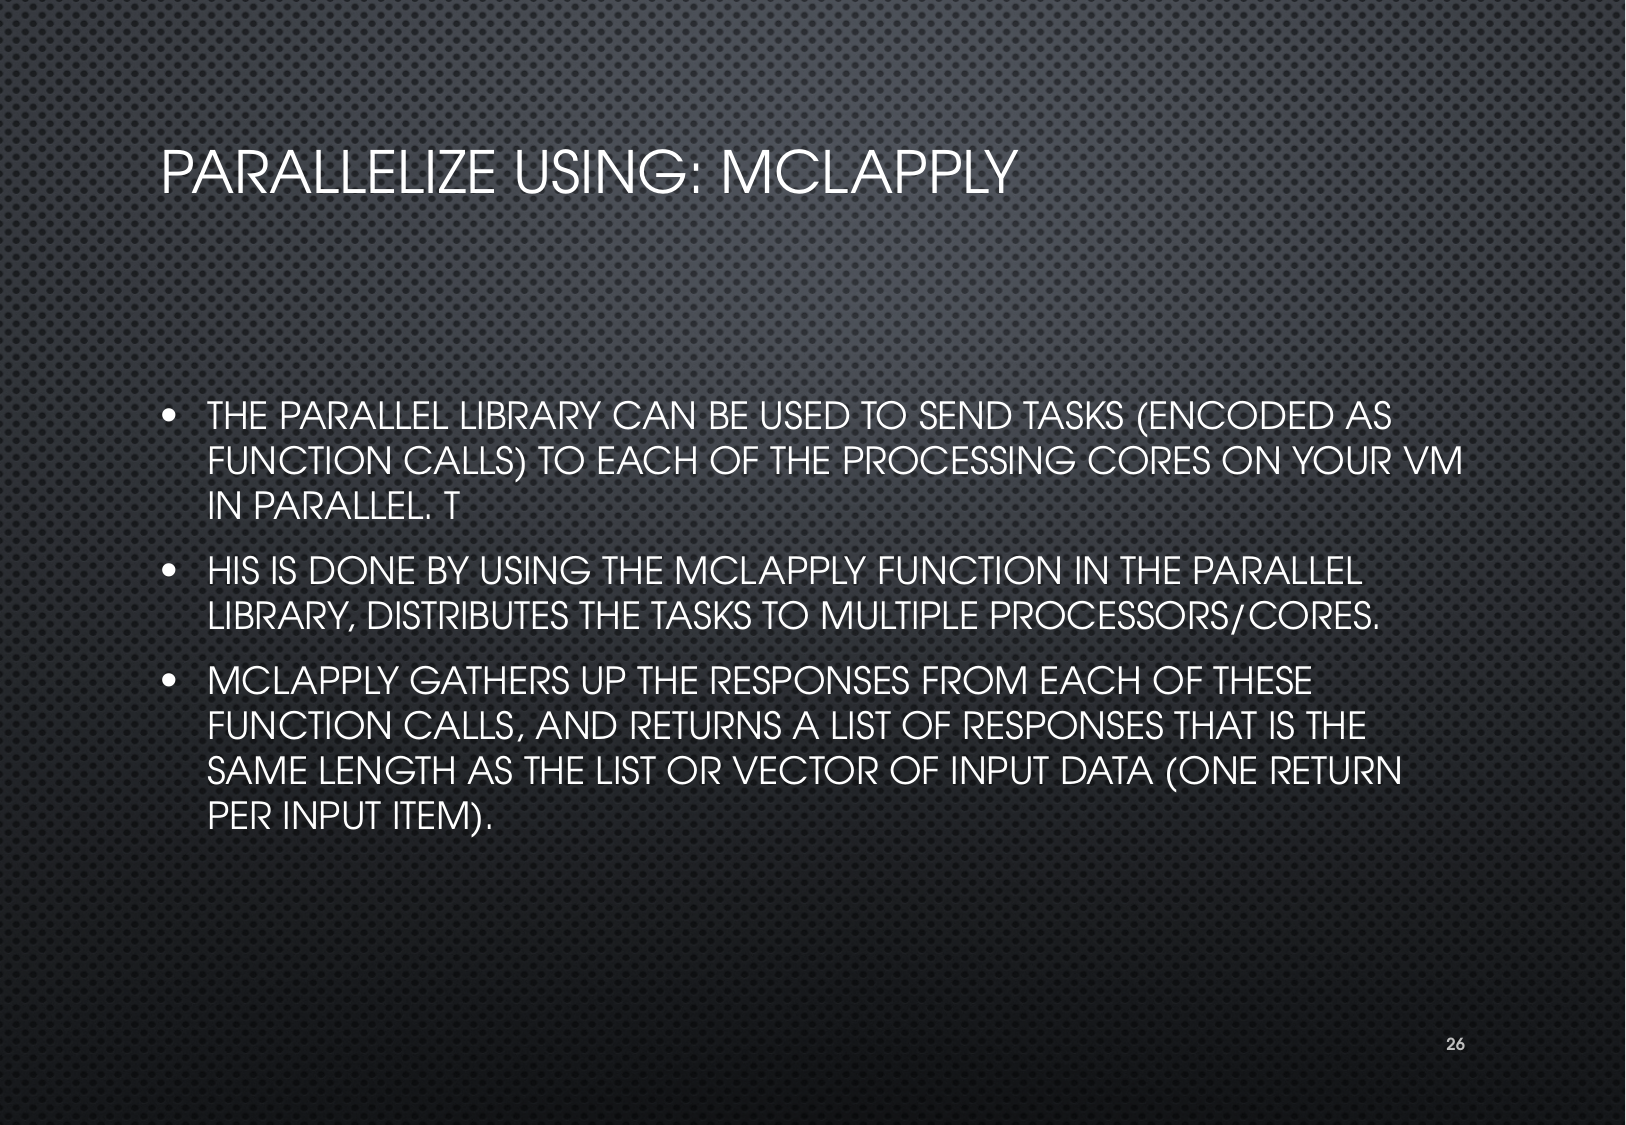

# Parallelize using: mclapply
The parallel library can be used to send tasks (encoded as function calls) to each of the processing cores on your VM in parallel. T
his is done by using the mclapply function in the parallel library, distributes the tasks to multiple processors/cores.
mclapply gathers up the responses from each of these function calls, and returns a list of responses that is the same length as the list or vector of input data (one return per input item).

26